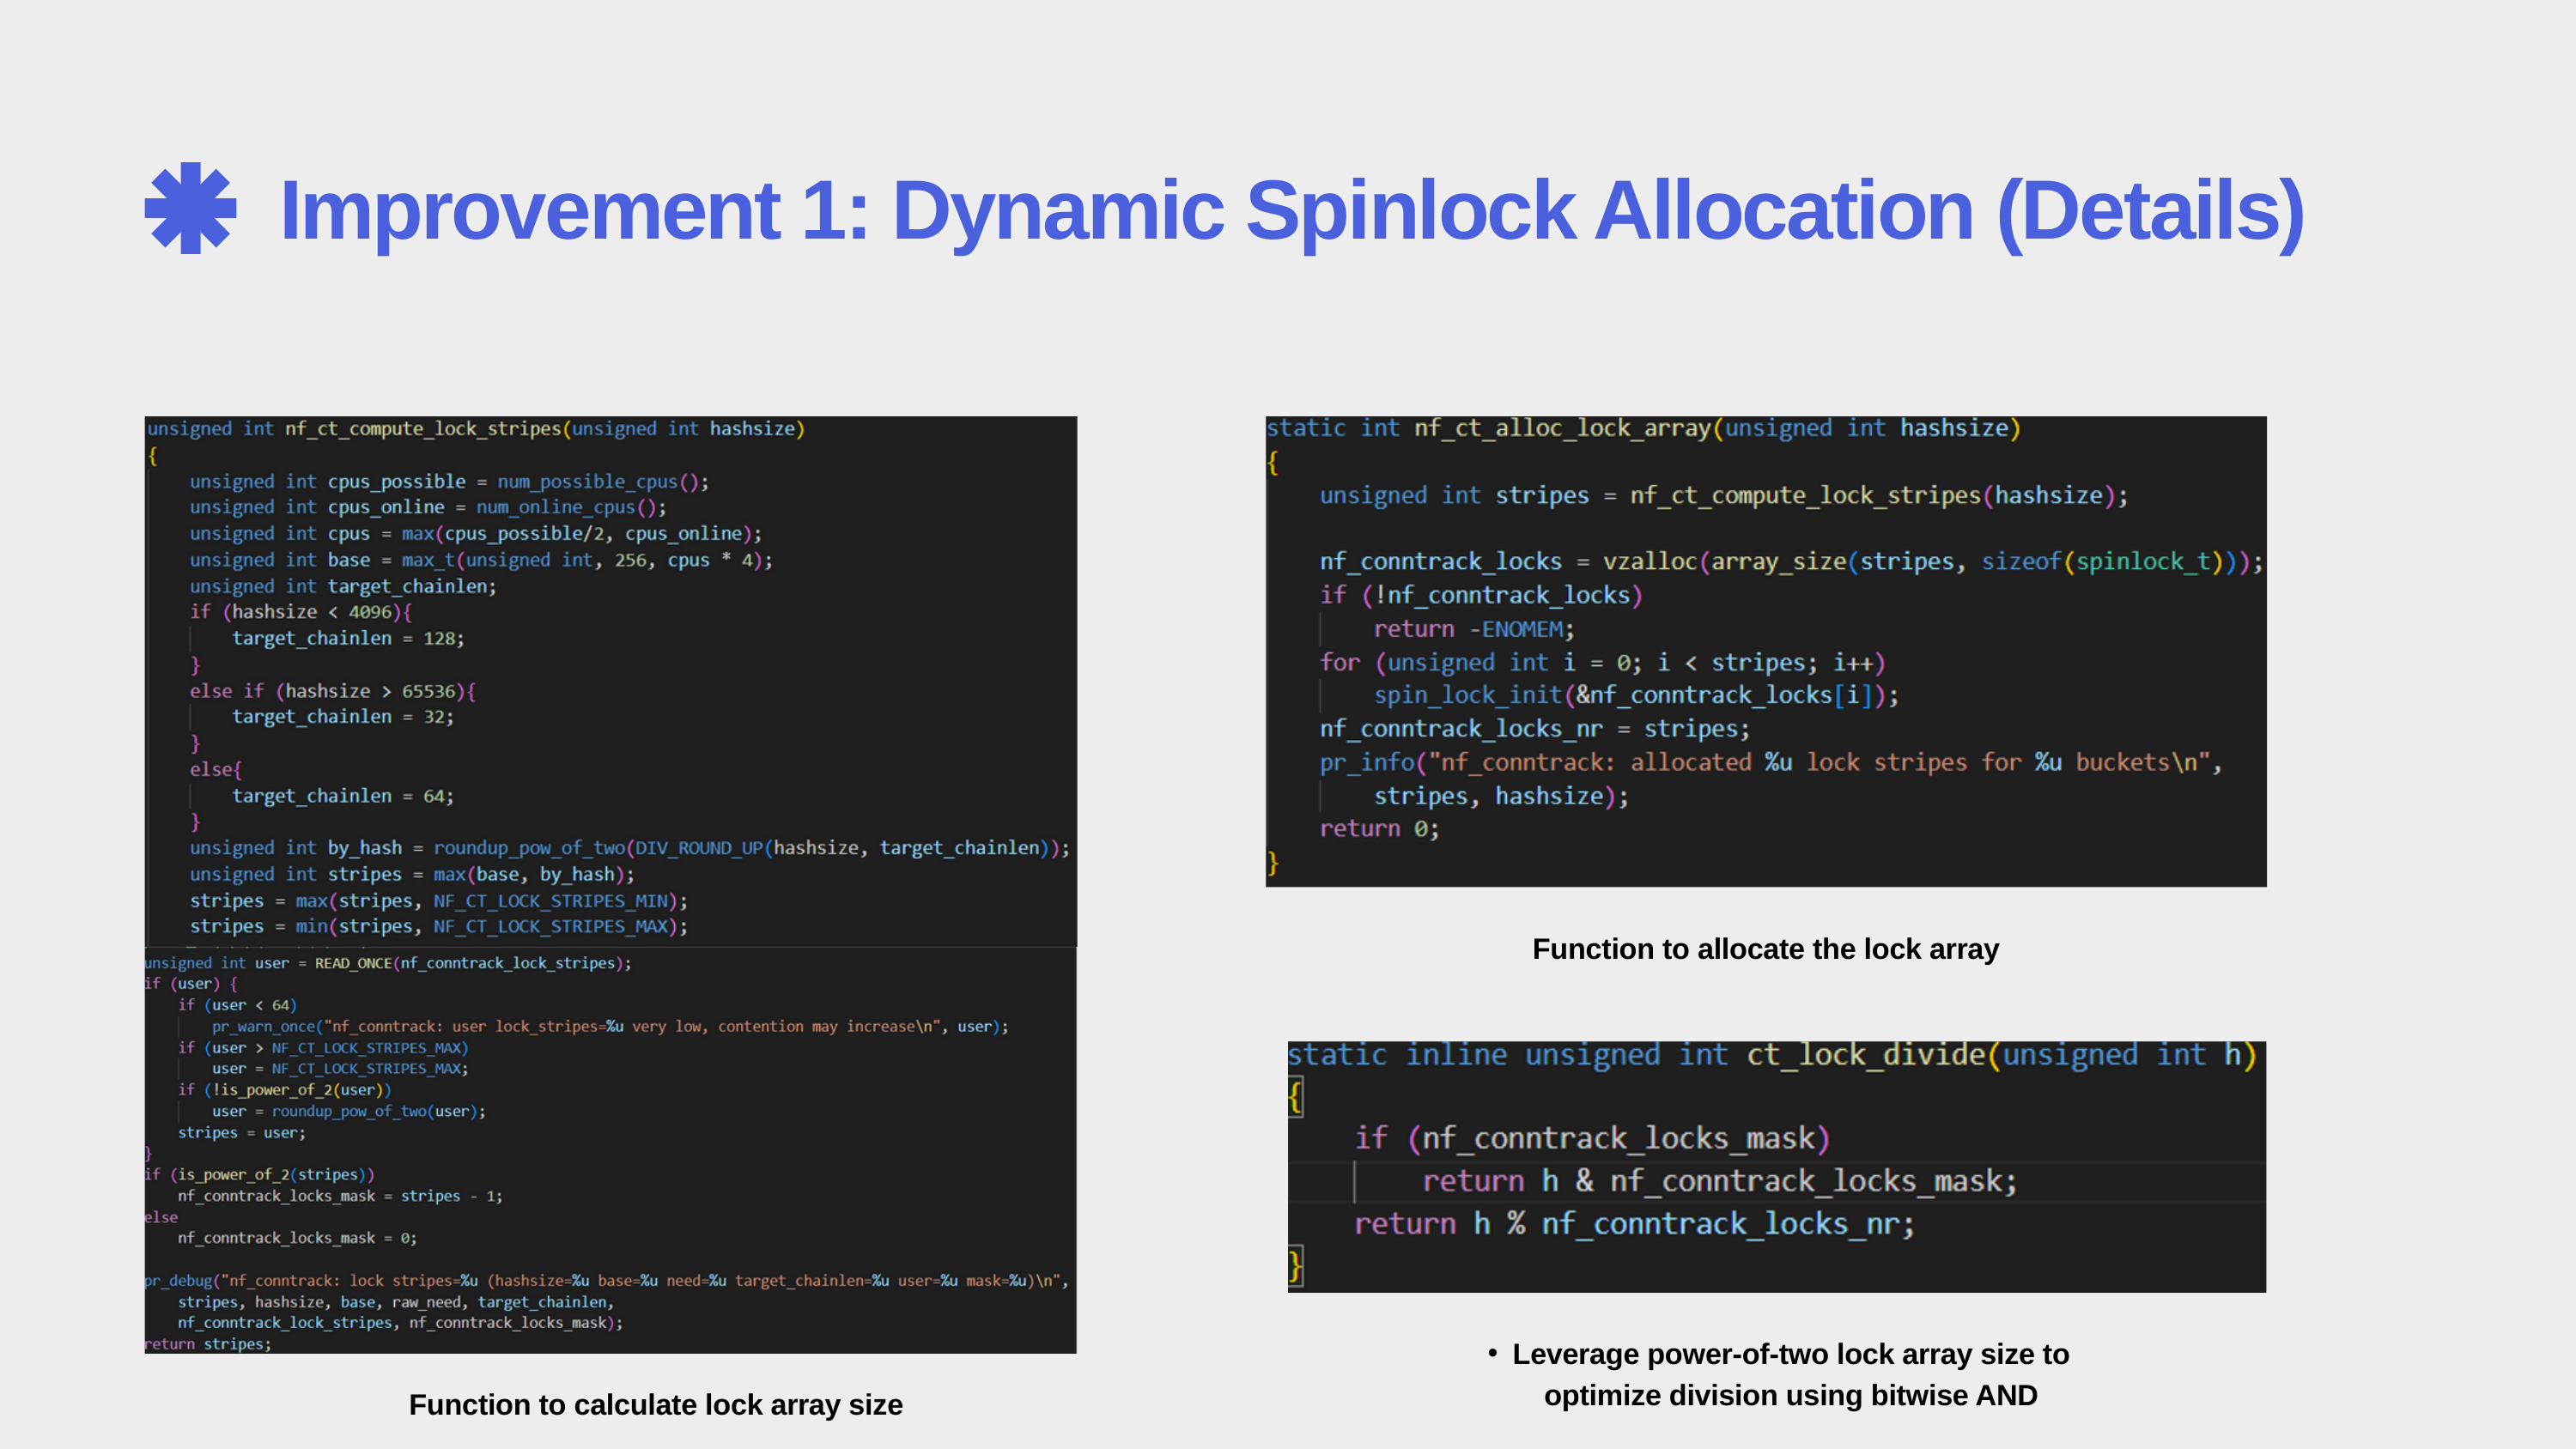

Improvement 1: Dynamic Spinlock Allocation (Details)

Function to allocate the lock array

Leverage power-of-two lock array size to optimize division using bitwise AND
Function to calculate lock array size